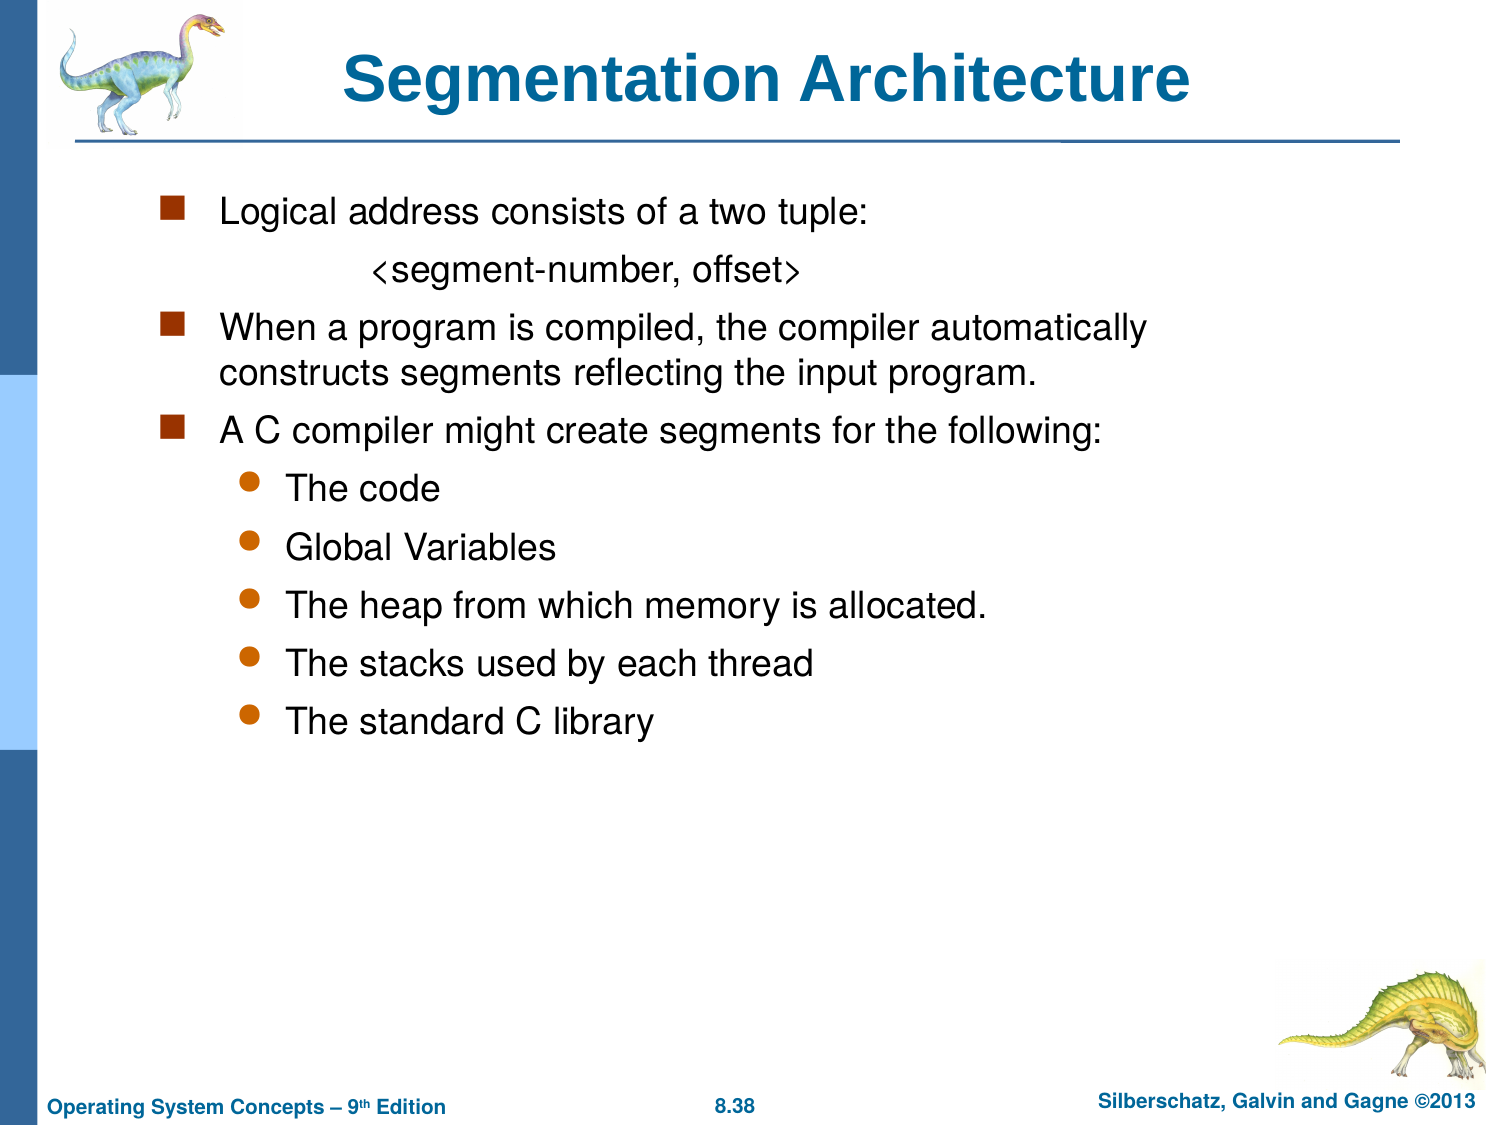

# Segmentation Architecture
Logical address consists of a two tuple:
		<segment-number, offset>
When a program is compiled, the compiler automatically constructs segments reflecting the input program.
A C compiler might create segments for the following:
The code
Global Variables
The heap from which memory is allocated.
The stacks used by each thread
The standard C library